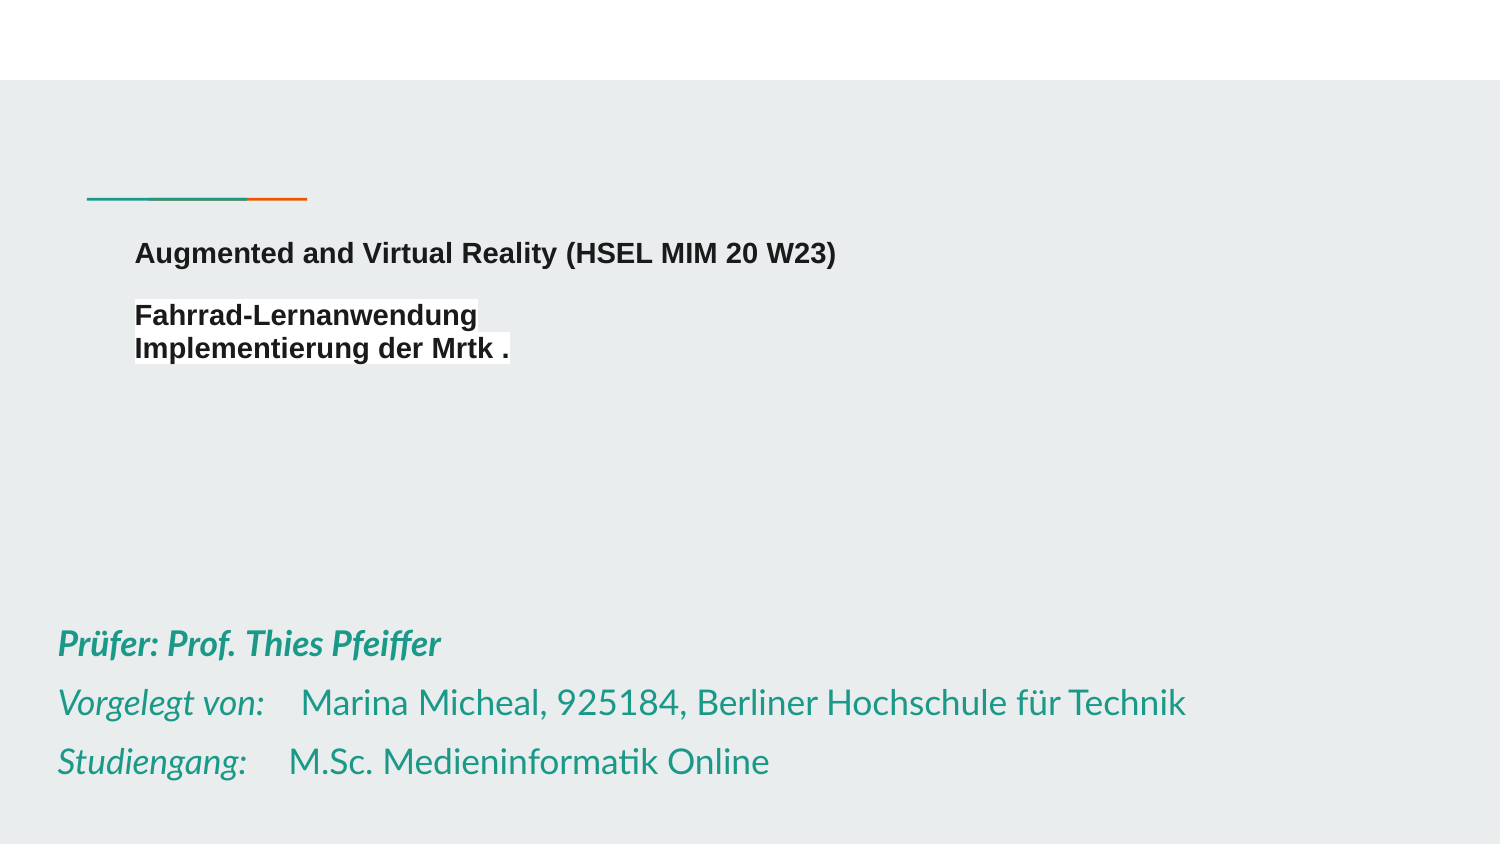

# Augmented and Virtual Reality (HSEL MIM 20 W23)
Fahrrad-Lernanwendung
Implementierung der Mrtk .
Prüfer: Prof. Thies Pfeiffer
Vorgelegt von:    Marina Micheal, 925184, Berliner Hochschule für Technik
Studiengang:  	 M.Sc. Medieninformatik Online